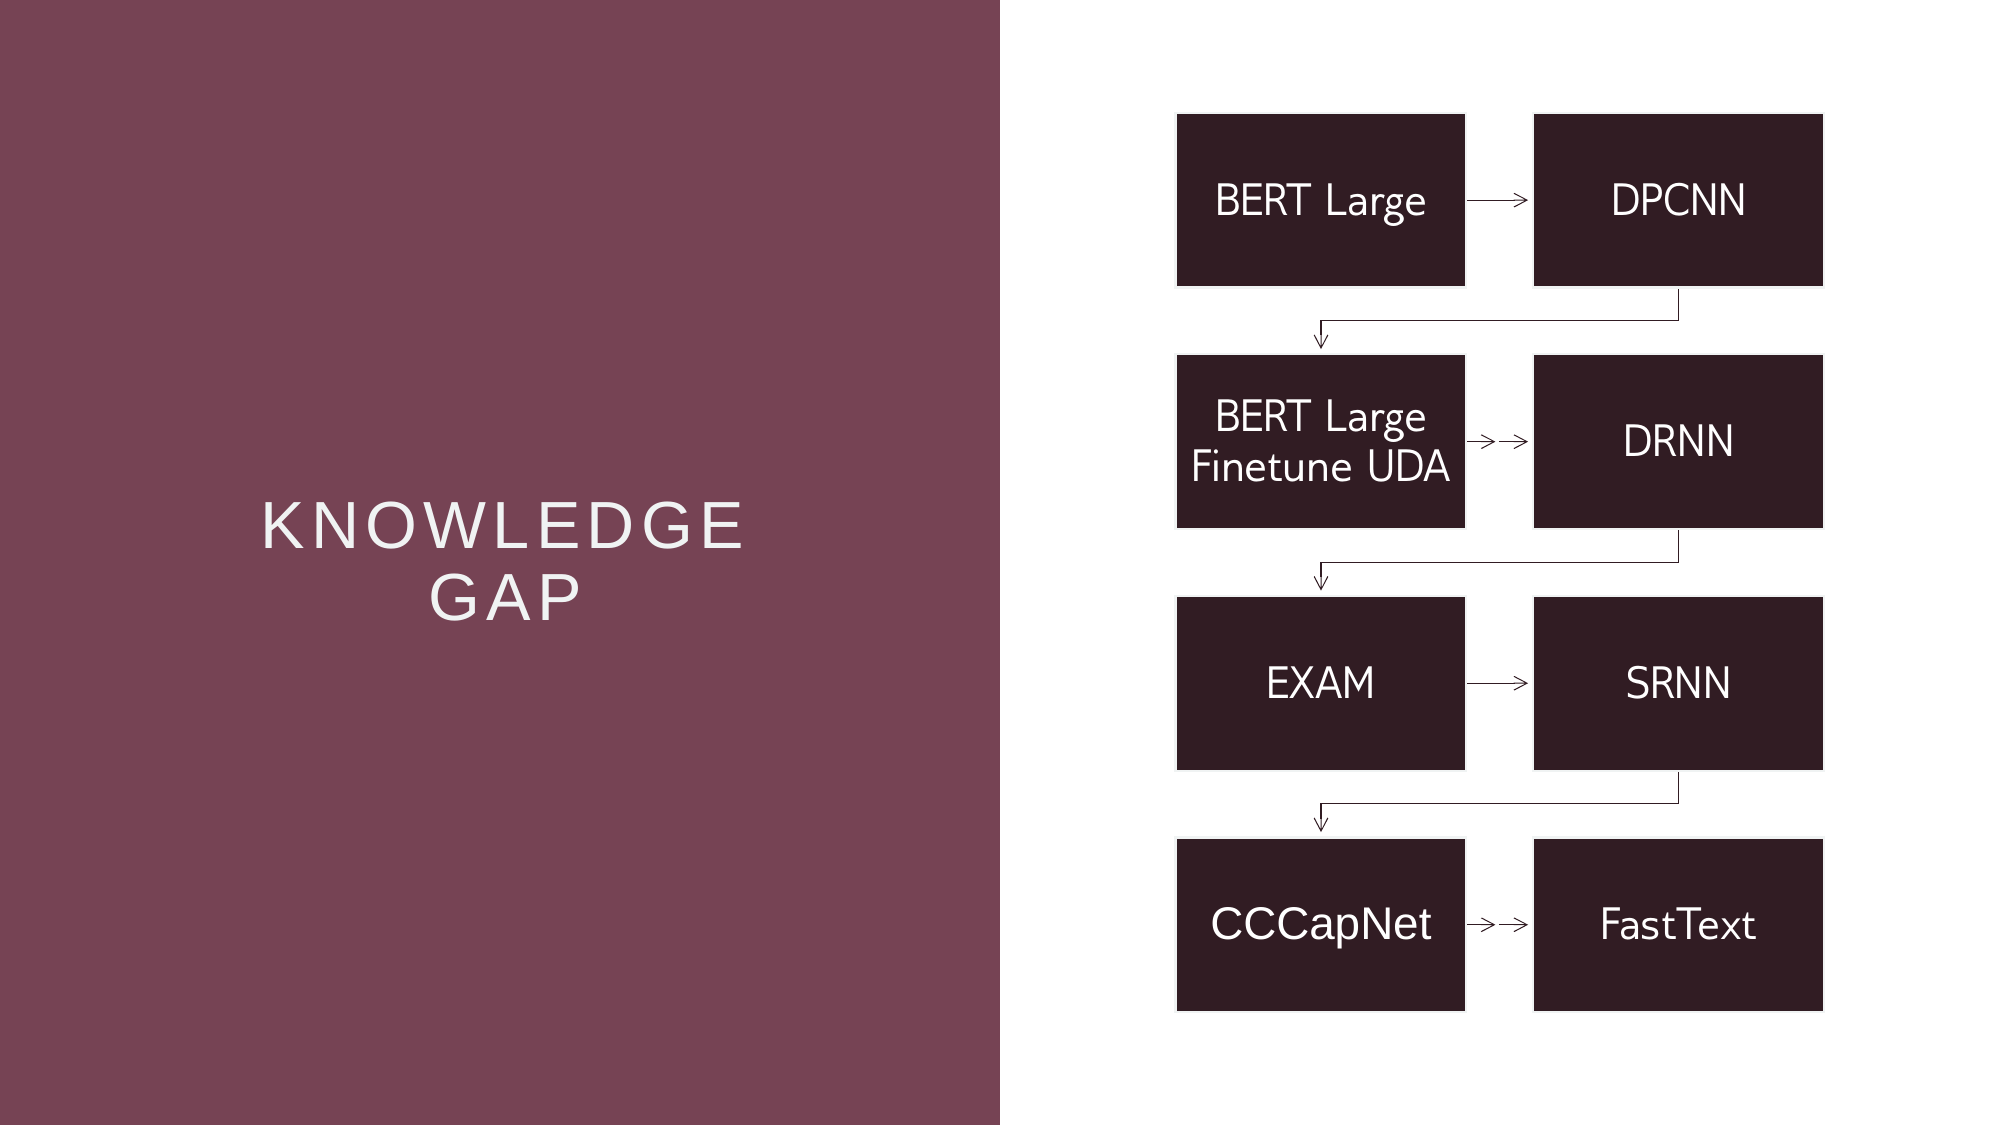

# Knowledge GAP

BERT Large

DPCNN

BERT Large Finetune UDA

DRNN

EXAM

SRNN

CCCapNet
FastText